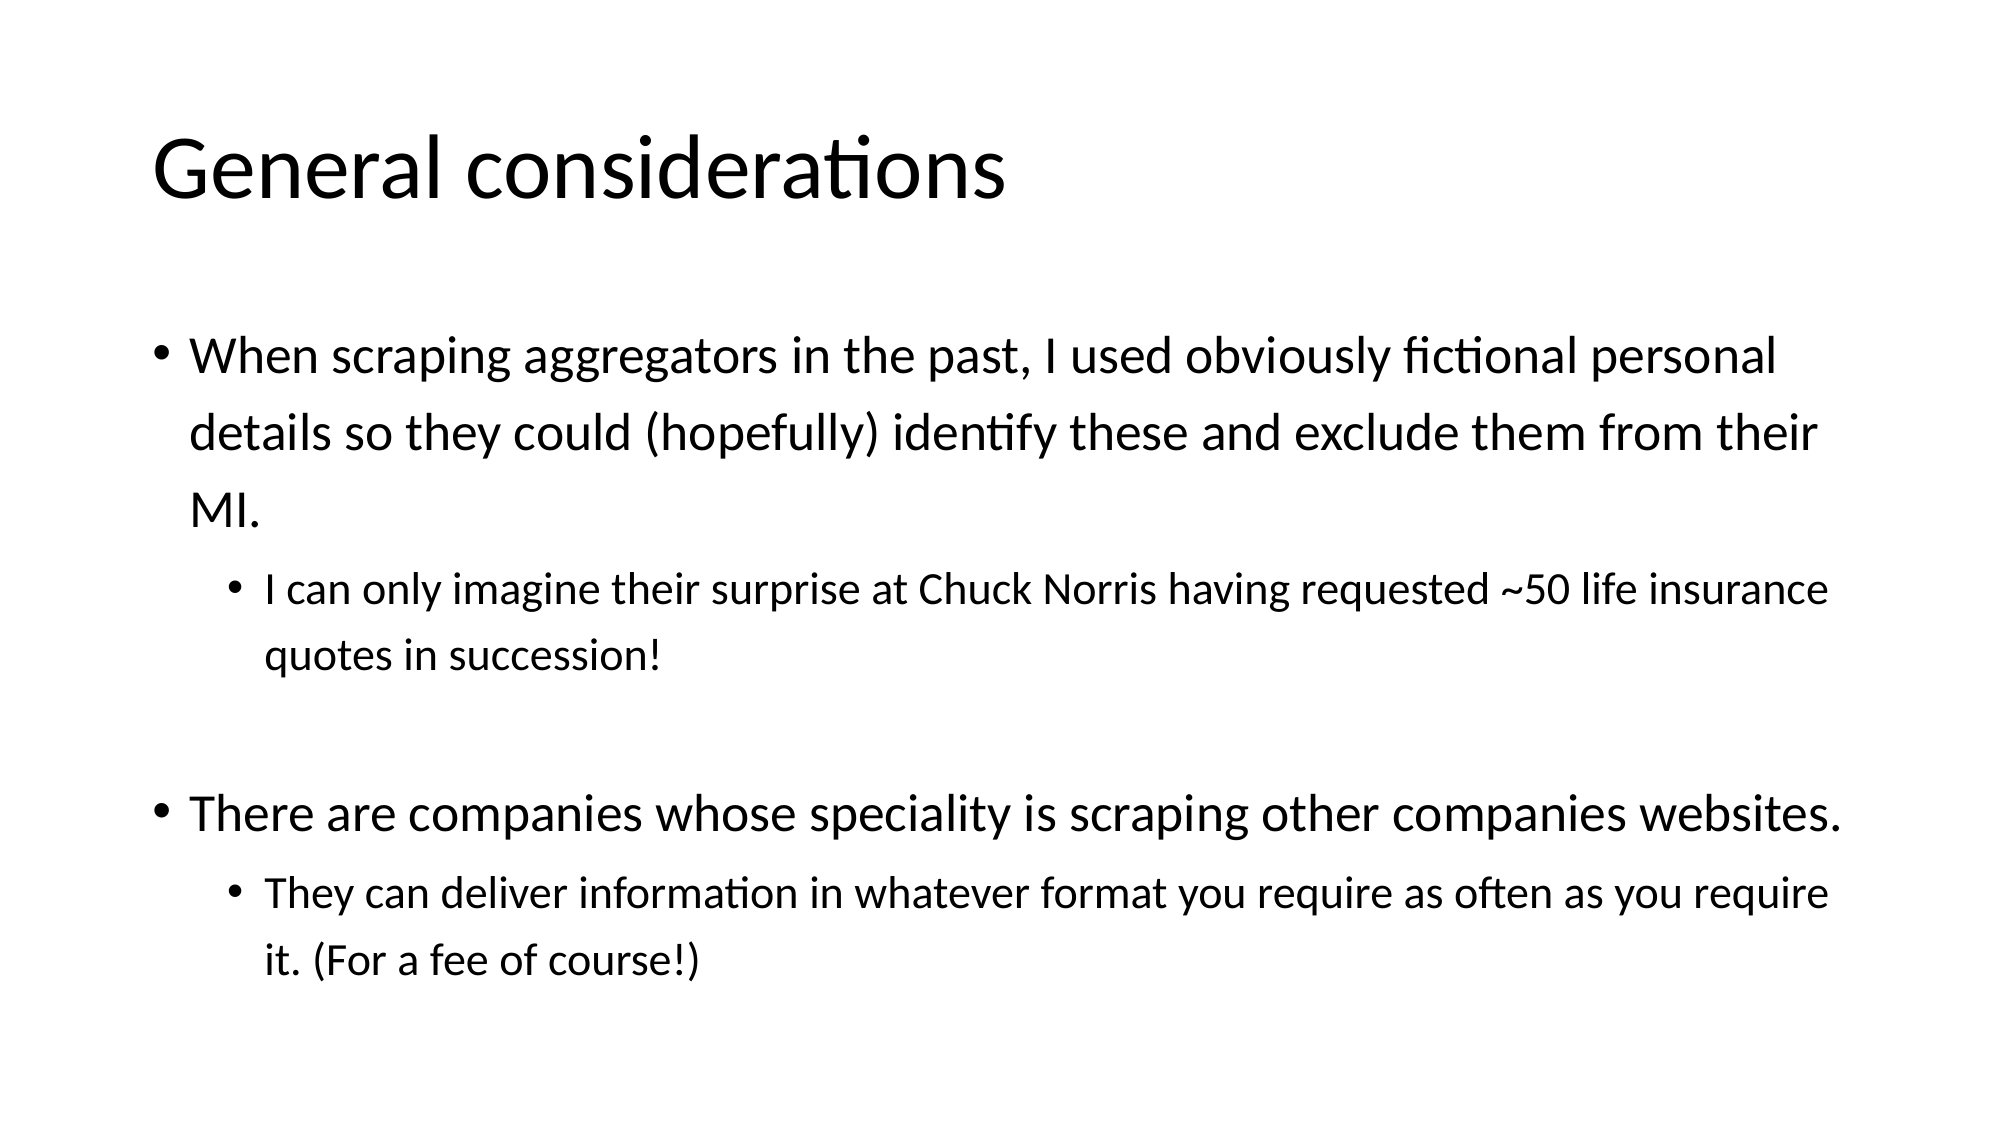

# General considerations
When scraping aggregators in the past, I used obviously fictional personal details so they could (hopefully) identify these and exclude them from their MI.
I can only imagine their surprise at Chuck Norris having requested ~50 life insurance quotes in succession!
There are companies whose speciality is scraping other companies websites.
They can deliver information in whatever format you require as often as you require it. (For a fee of course!)